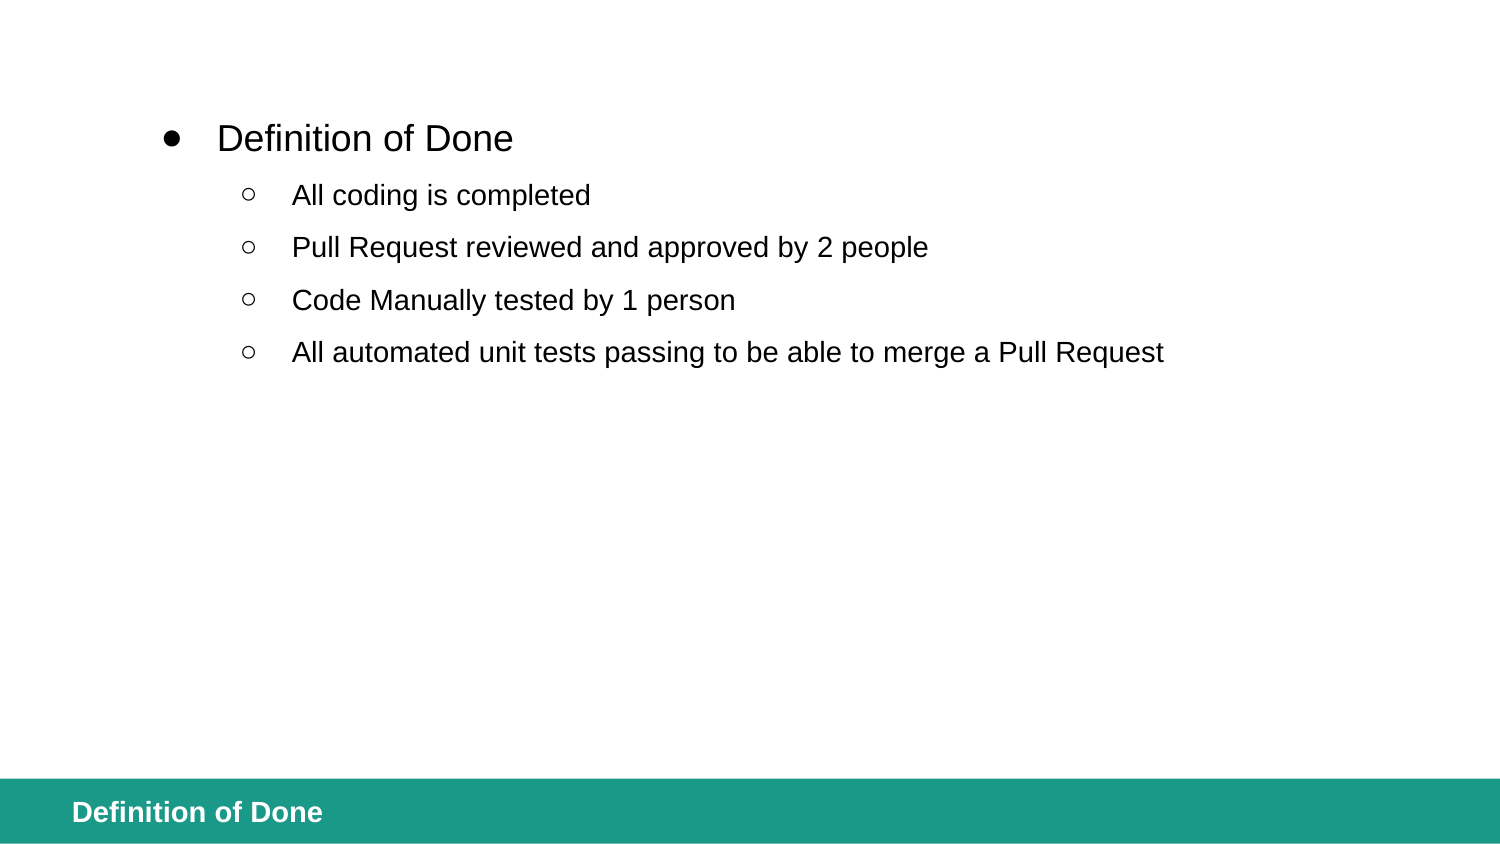

Definition of Done
All coding is completed
Pull Request reviewed and approved by 2 people
Code Manually tested by 1 person
All automated unit tests passing to be able to merge a Pull Request

Definition of Done